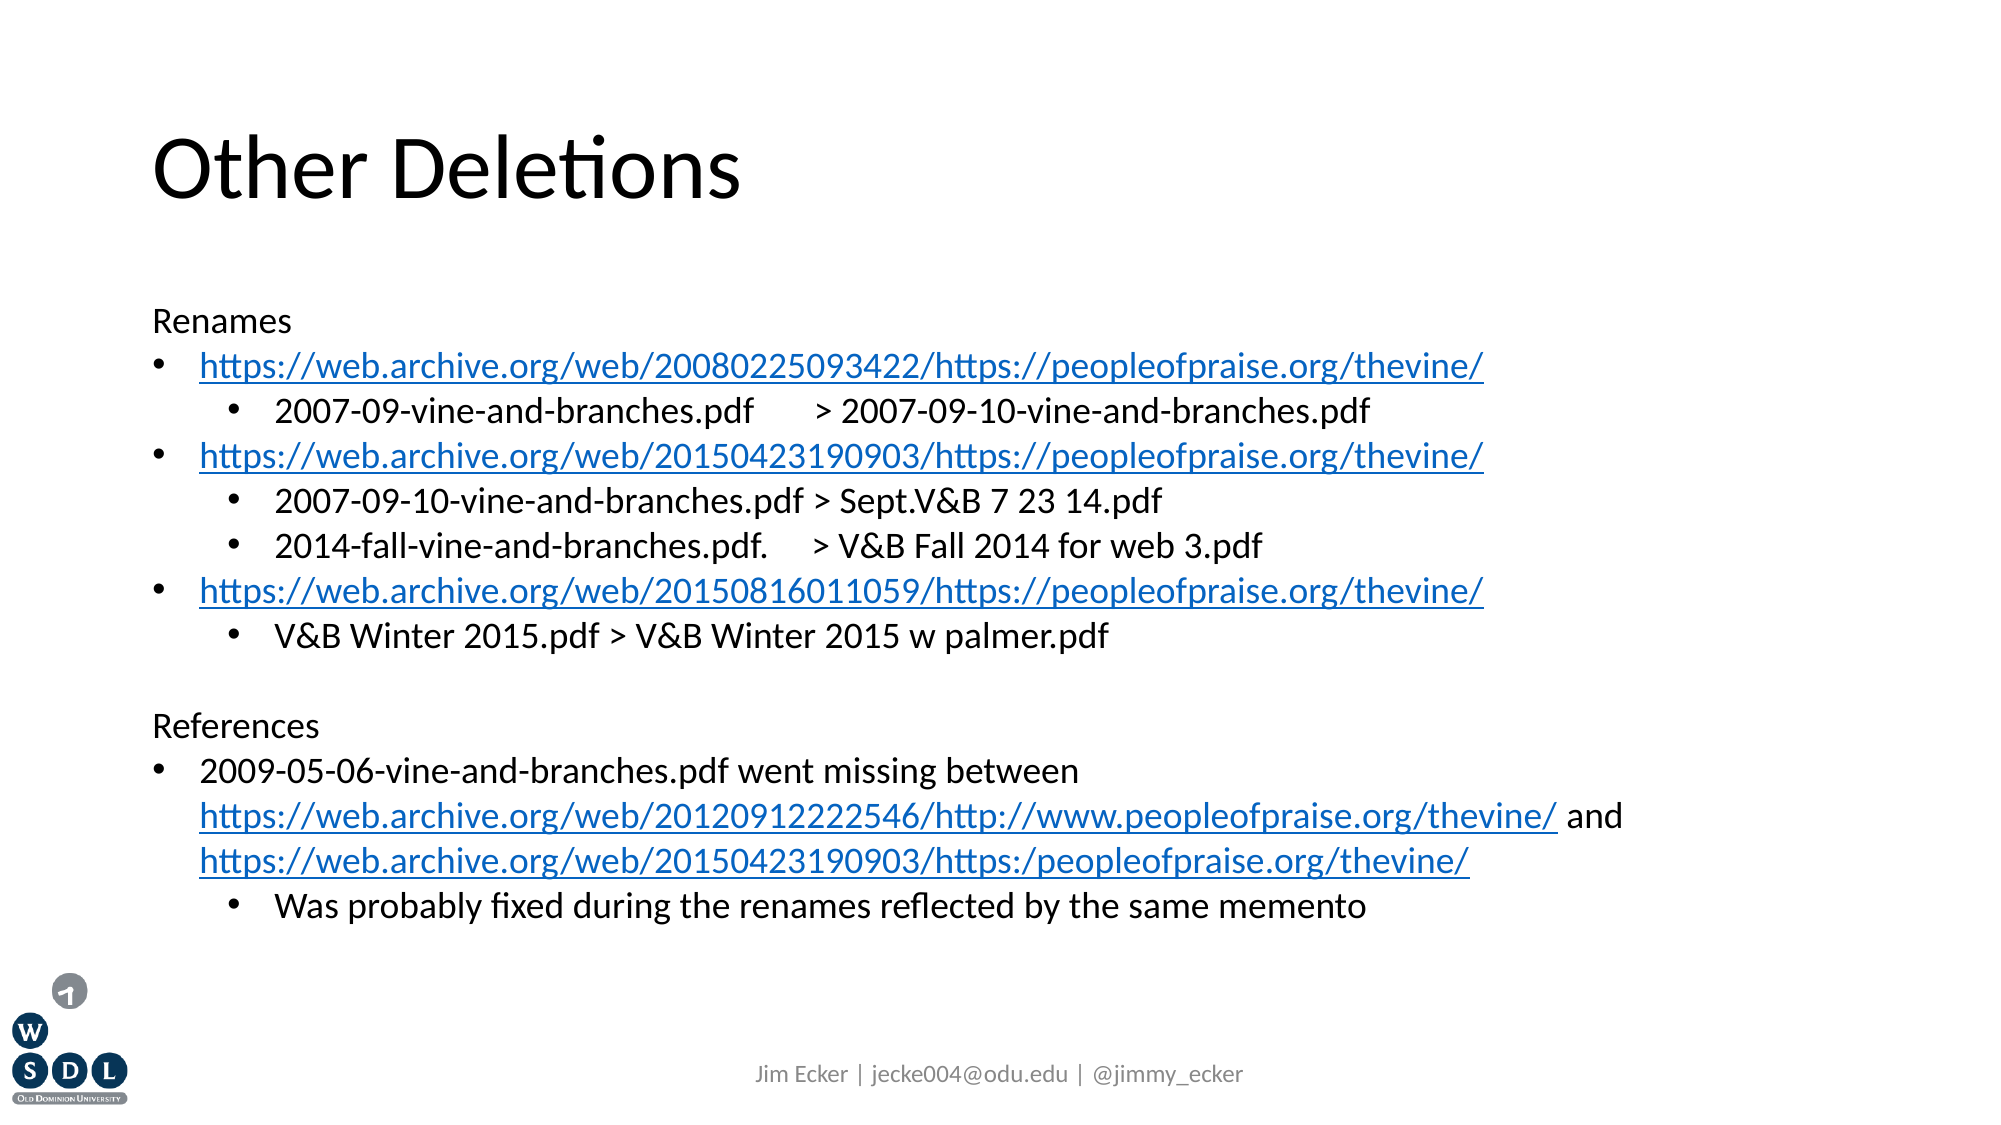

# Other Deletions
Renames
https://web.archive.org/web/20080225093422/https://peopleofpraise.org/thevine/
2007-09-vine-and-branches.pdf       > 2007-09-10-vine-and-branches.pdf
https://web.archive.org/web/20150423190903/https://peopleofpraise.org/thevine/
2007-09-10-vine-and-branches.pdf > Sept.V&B 7 23 14.pdf
2014-fall-vine-and-branches.pdf.     > V&B Fall 2014 for web 3.pdf
https://web.archive.org/web/20150816011059/https://peopleofpraise.org/thevine/
V&B Winter 2015.pdf > V&B Winter 2015 w palmer.pdf

References
2009-05-06-vine-and-branches.pdf went missing between https://web.archive.org/web/20120912222546/http://www.peopleofpraise.org/thevine/ and https://web.archive.org/web/20150423190903/https:/peopleofpraise.org/thevine/
Was probably fixed during the renames reflected by the same memento
Jim Ecker | jecke004@odu.edu | @jimmy_ecker